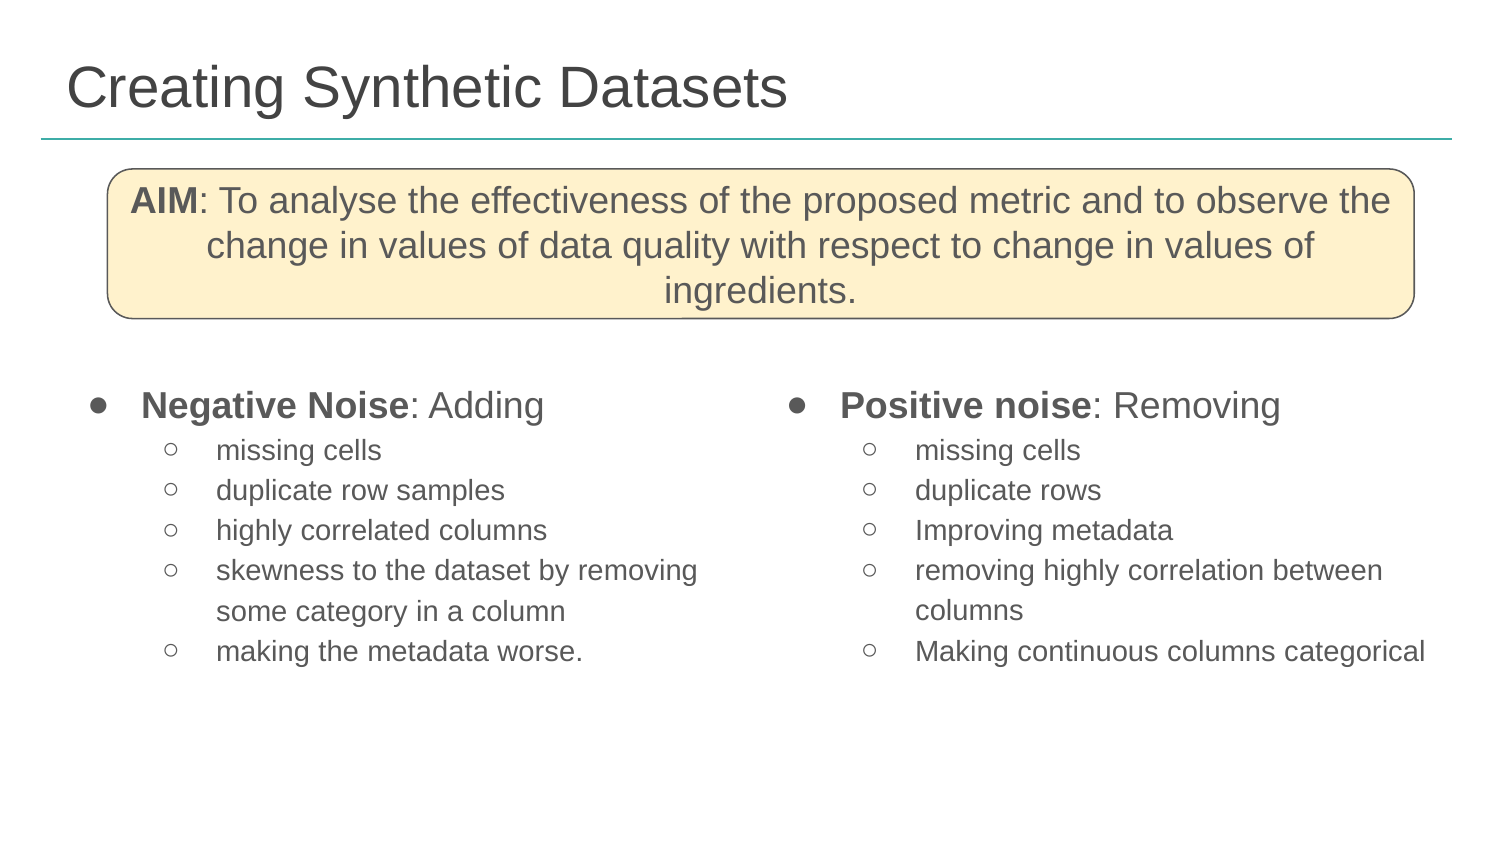

# Creating Synthetic Datasets
AIM: To analyse the effectiveness of the proposed metric and to observe the change in values of data quality with respect to change in values of ingredients.
Negative Noise: Adding
missing cells
duplicate row samples
highly correlated columns
skewness to the dataset by removing some category in a column
making the metadata worse.
Positive noise: Removing
missing cells
duplicate rows
Improving metadata
removing highly correlation between columns
Making continuous columns categorical